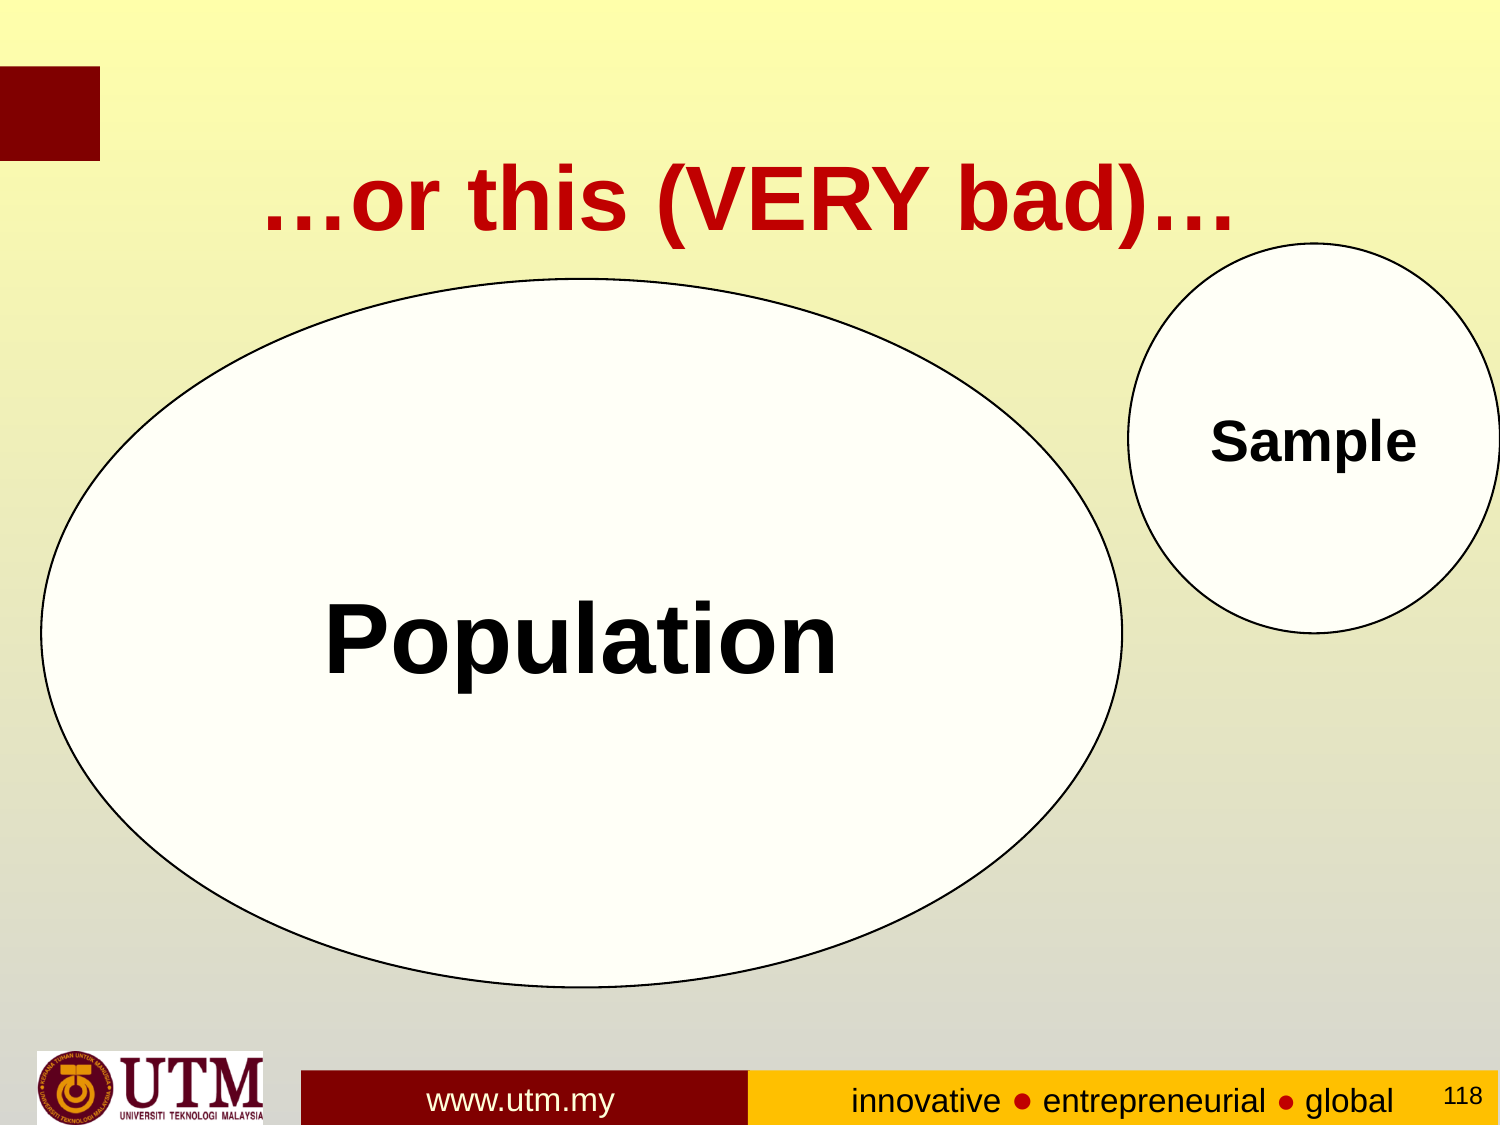

# …or this (VERY bad)…
Sample
Population